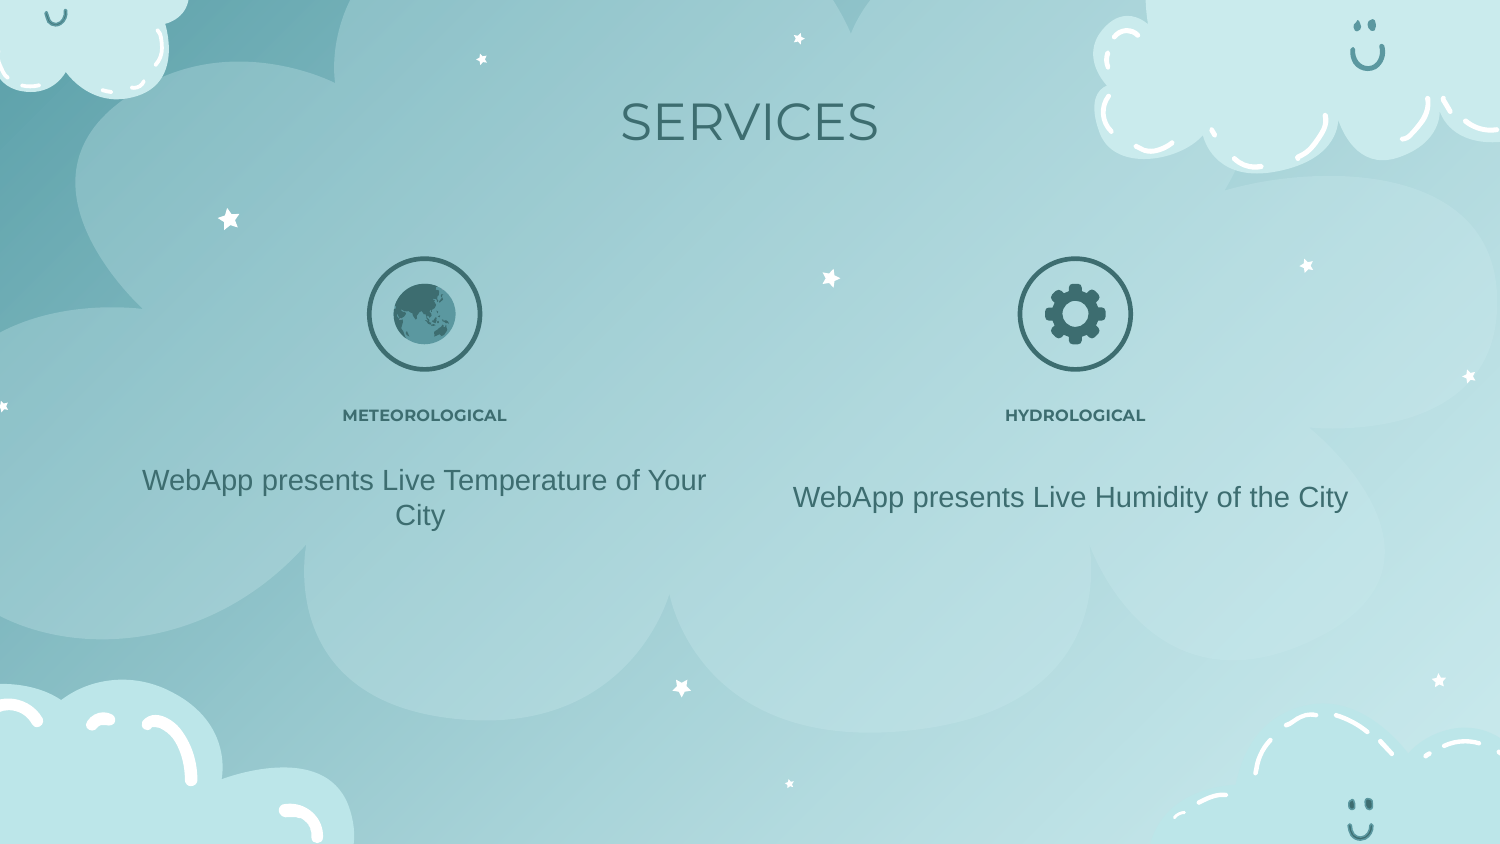

# SERVICES

METEOROLOGICAL
HYDROLOGICAL
WebApp presents Live Temperature of Your City
WebApp presents Live Humidity of the City